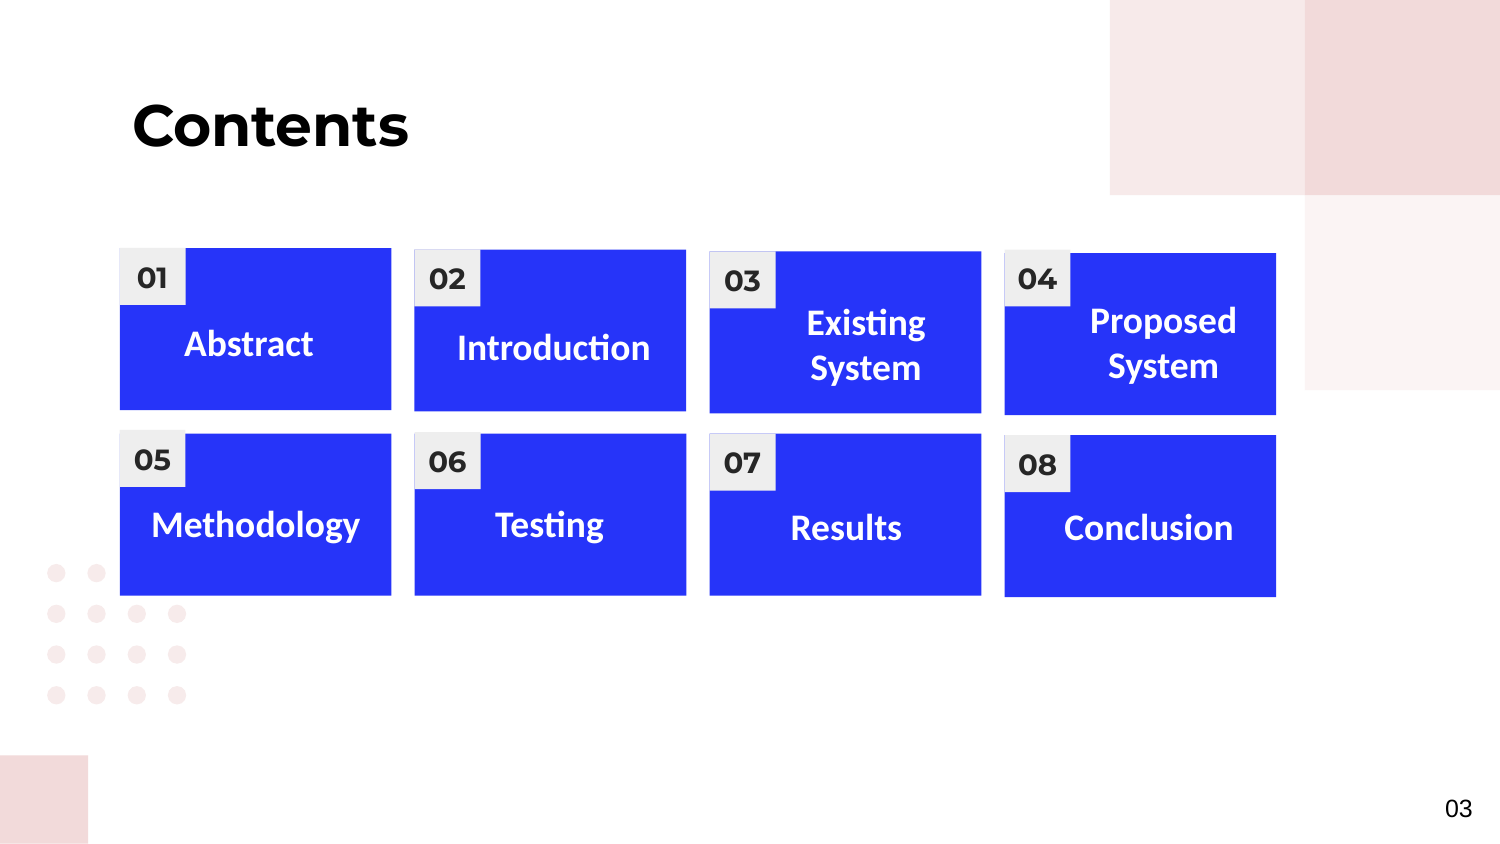

# Contents
01

02

04

03

Proposed System
Existing System
Abstract
Introduction
05
06

07

08
Methodology
Testing
Results
Conclusion
03